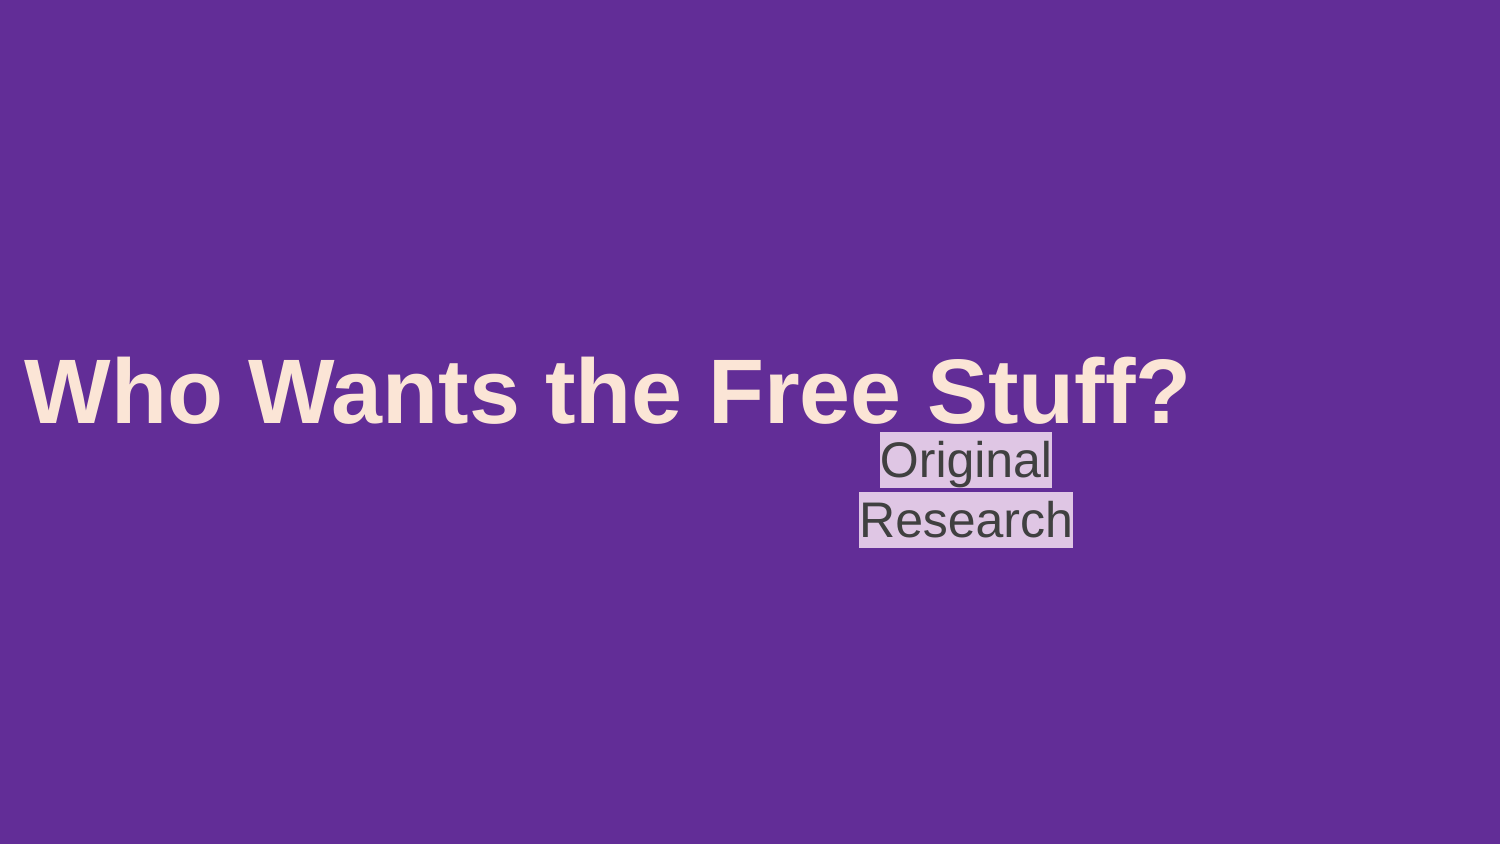

Who Wants the Free Stuff?
Original Research